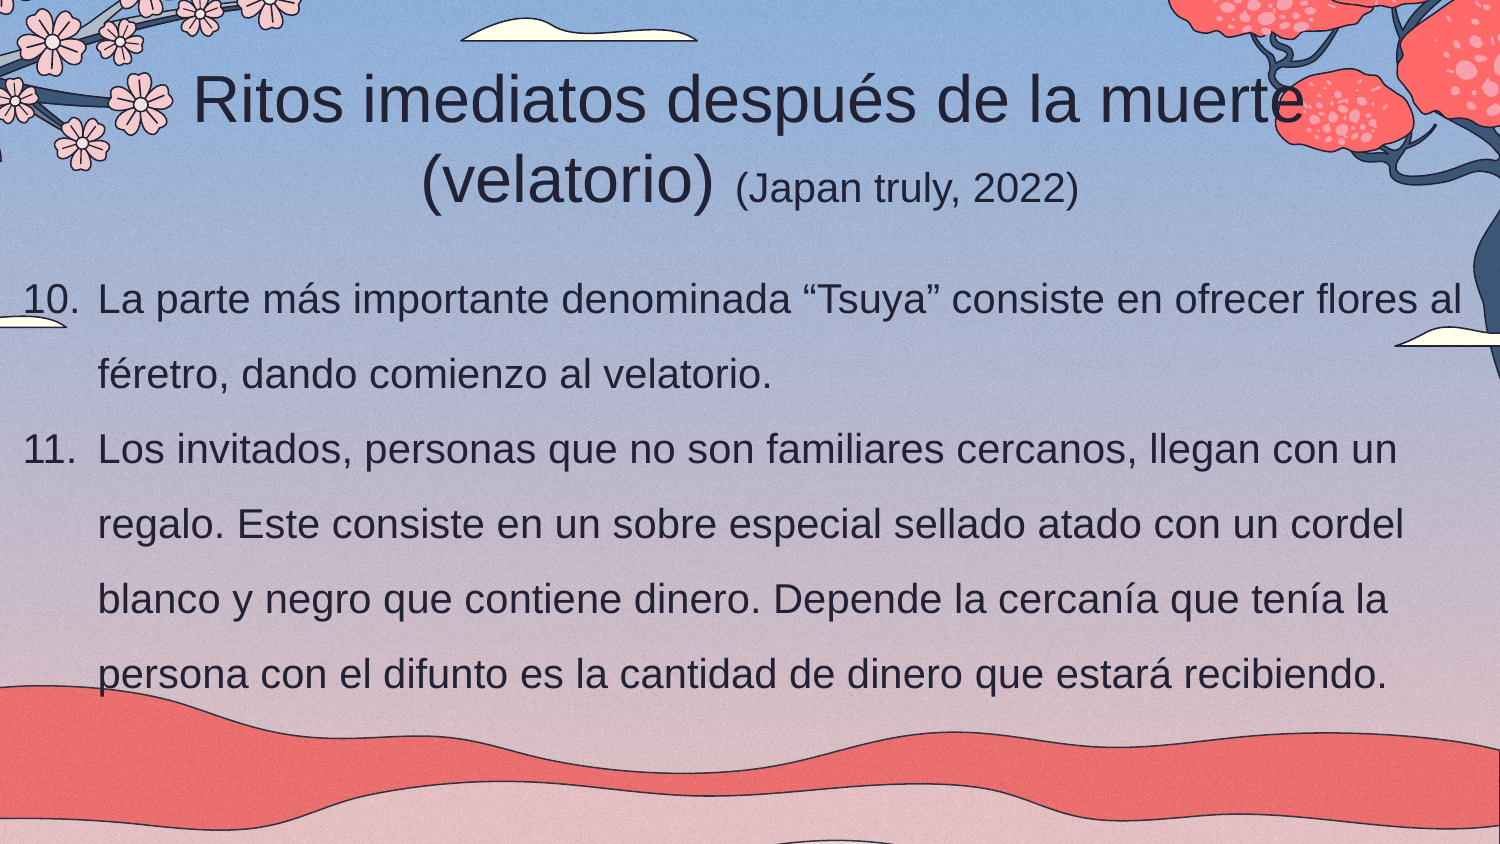

# Ritos imediatos después de la muerte (velatorio) (Japan truly, 2022)
La parte más importante denominada “Tsuya” consiste en ofrecer flores al féretro, dando comienzo al velatorio.
Los invitados, personas que no son familiares cercanos, llegan con un regalo. Este consiste en un sobre especial sellado atado con un cordel blanco y negro que contiene dinero. Depende la cercanía que tenía la persona con el difunto es la cantidad de dinero que estará recibiendo.